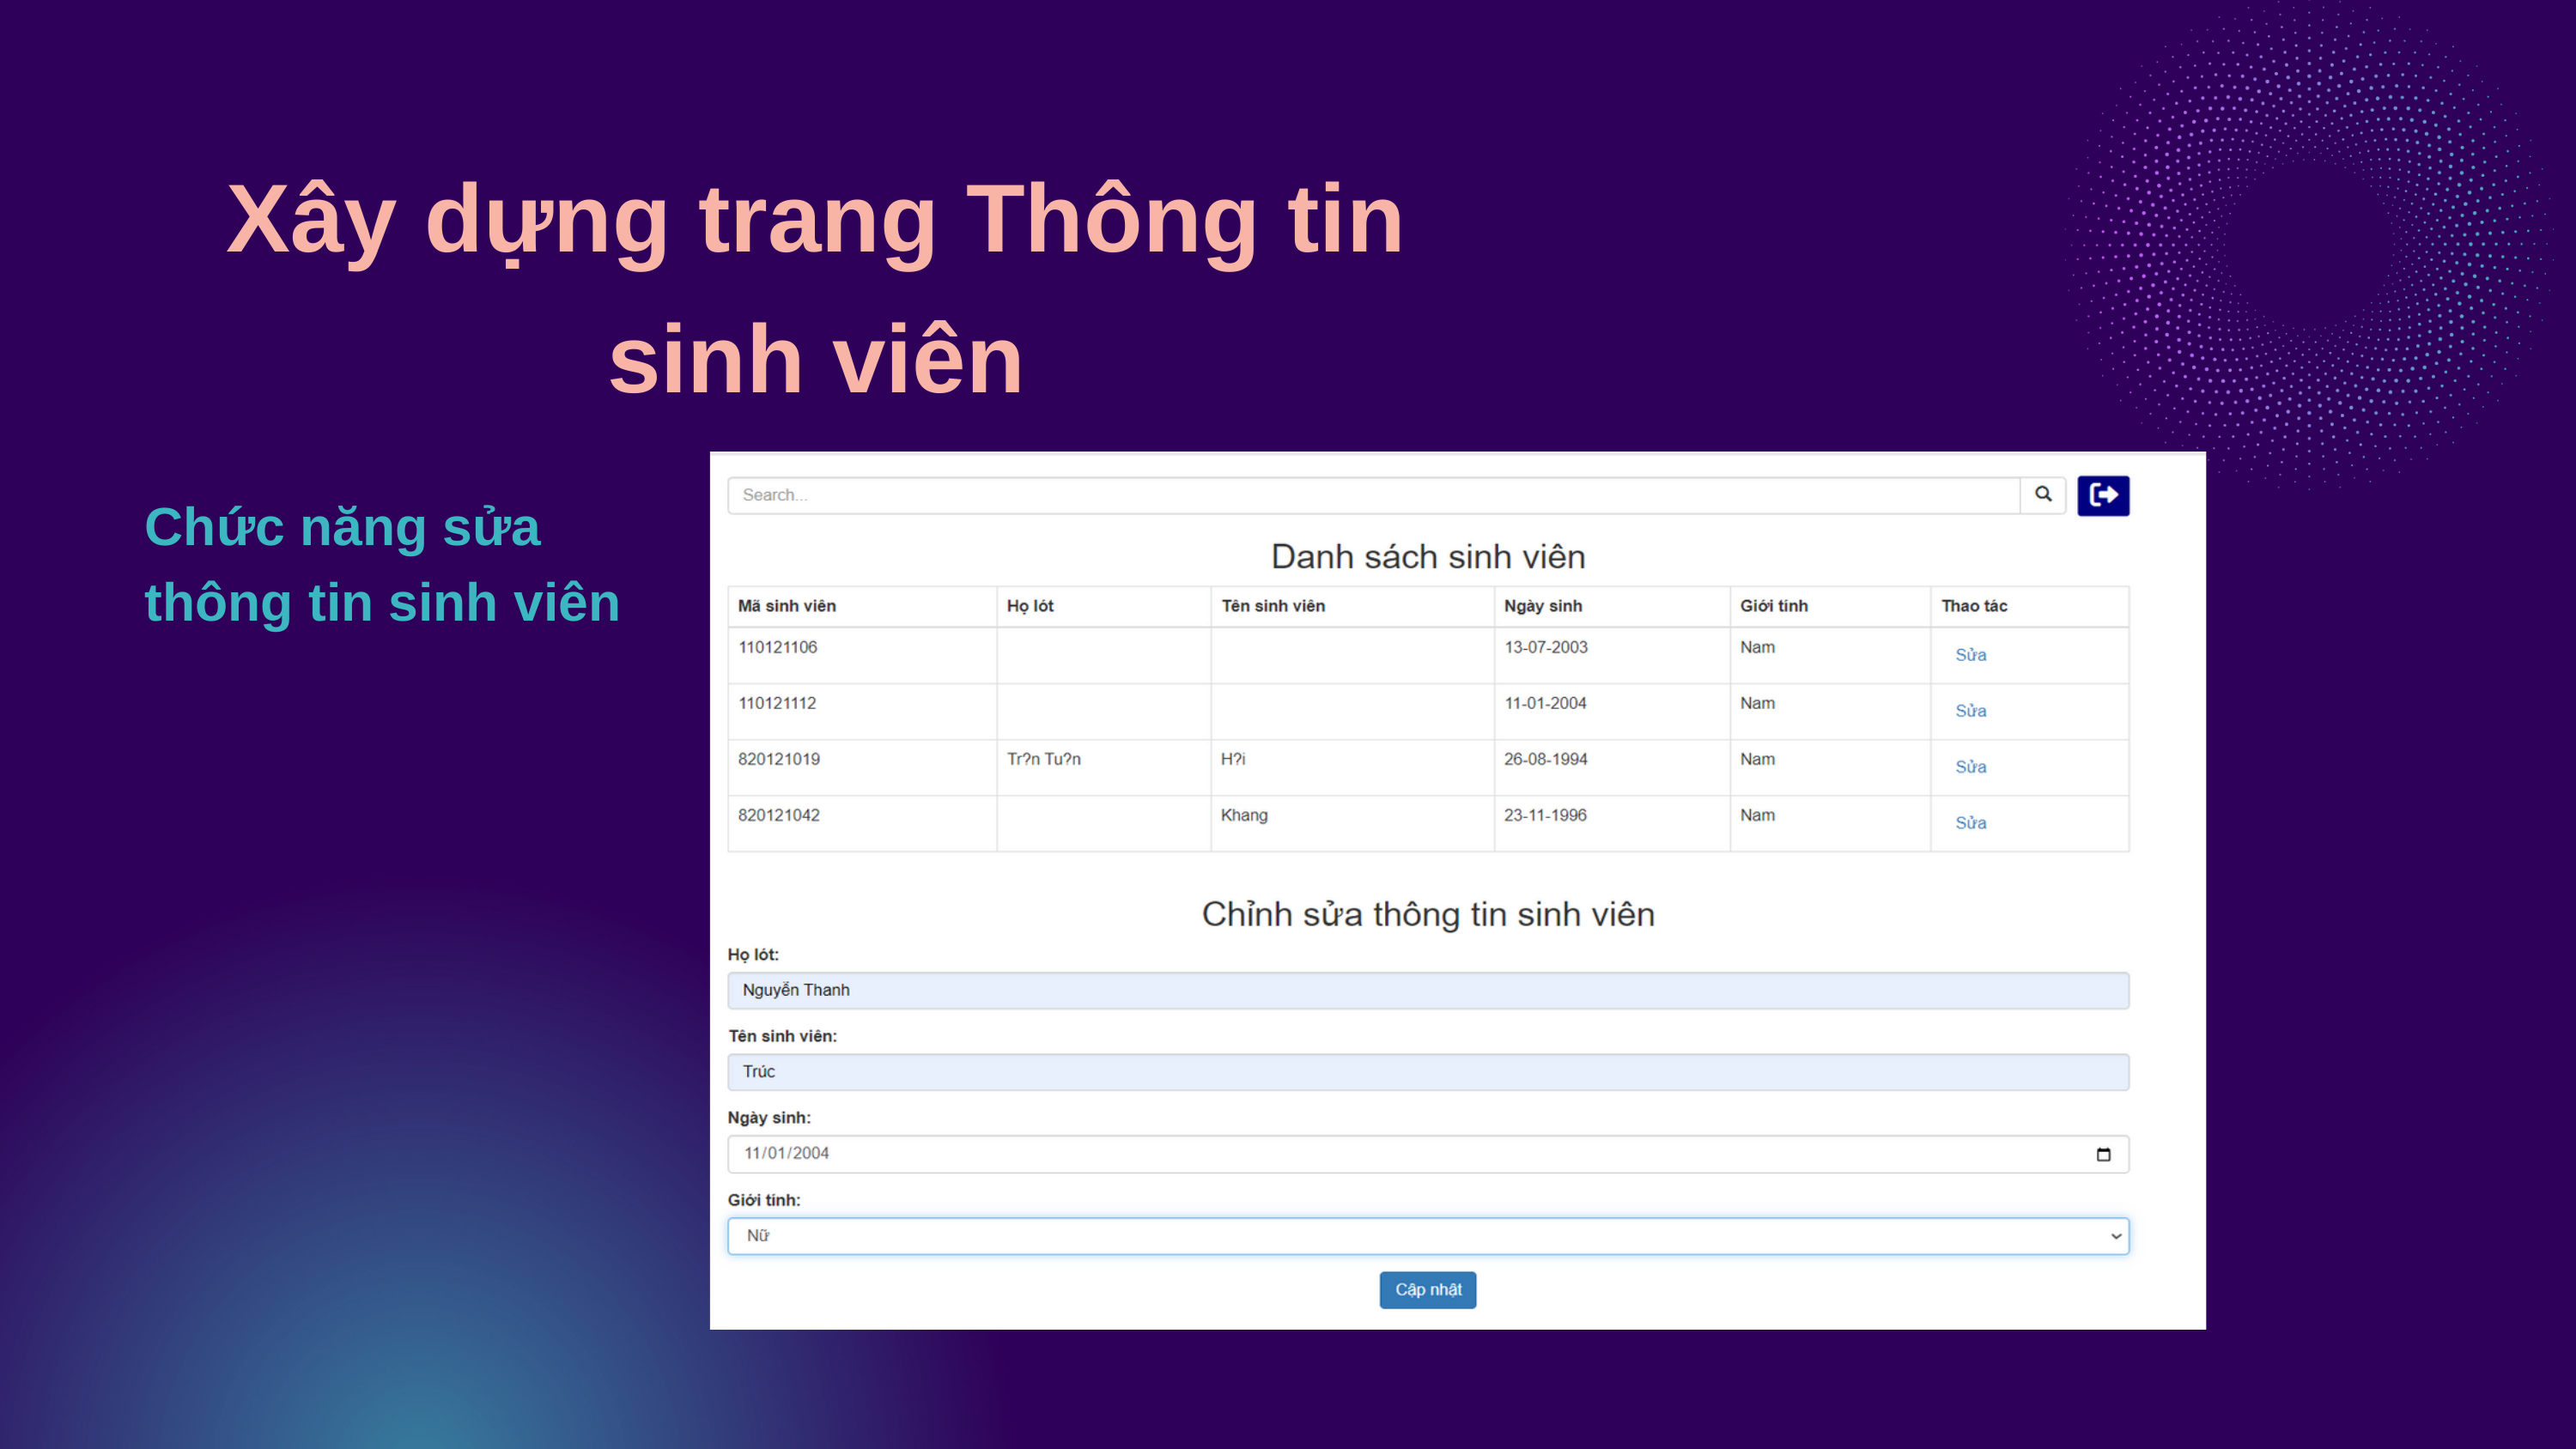

Xây dựng trang Thông tin sinh viên

Chức năng sửa
thông tin sinh viên